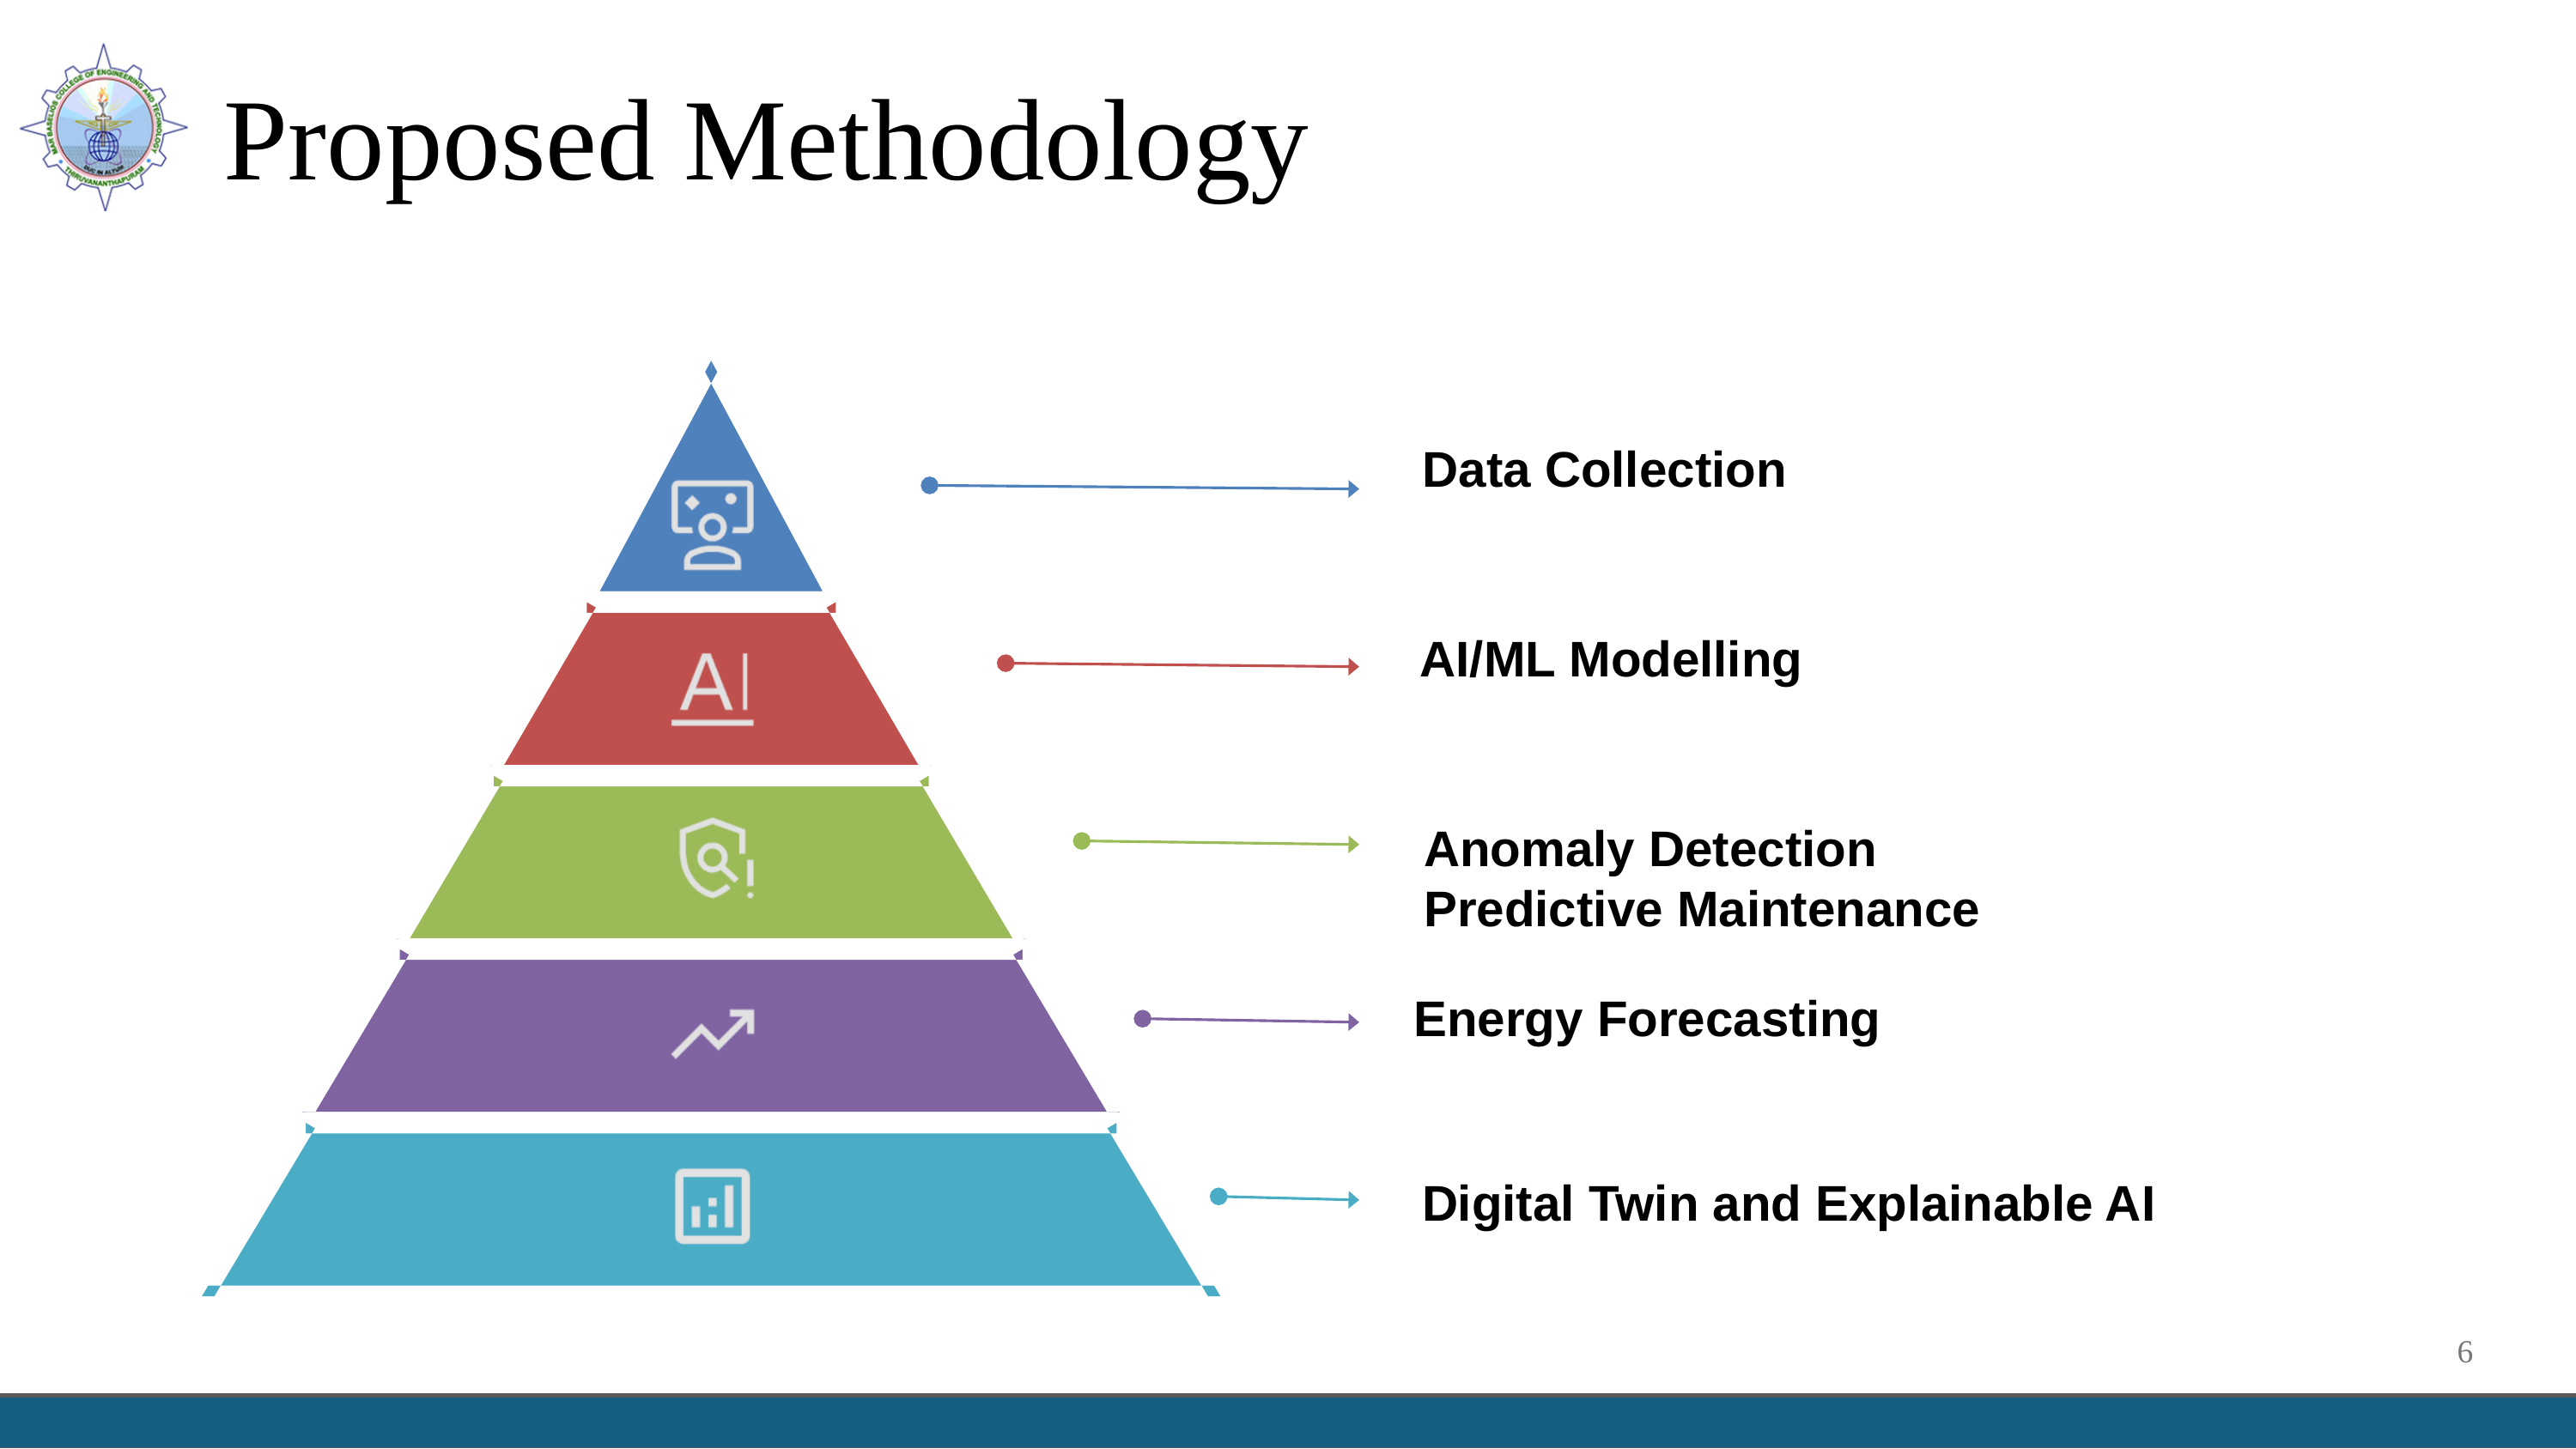

Proposed Methodology

Data Collection

AI/ML Modelling

Anomaly Detection
Predictive Maintenance

Energy Forecasting

Digital Twin and Explainable AI

6